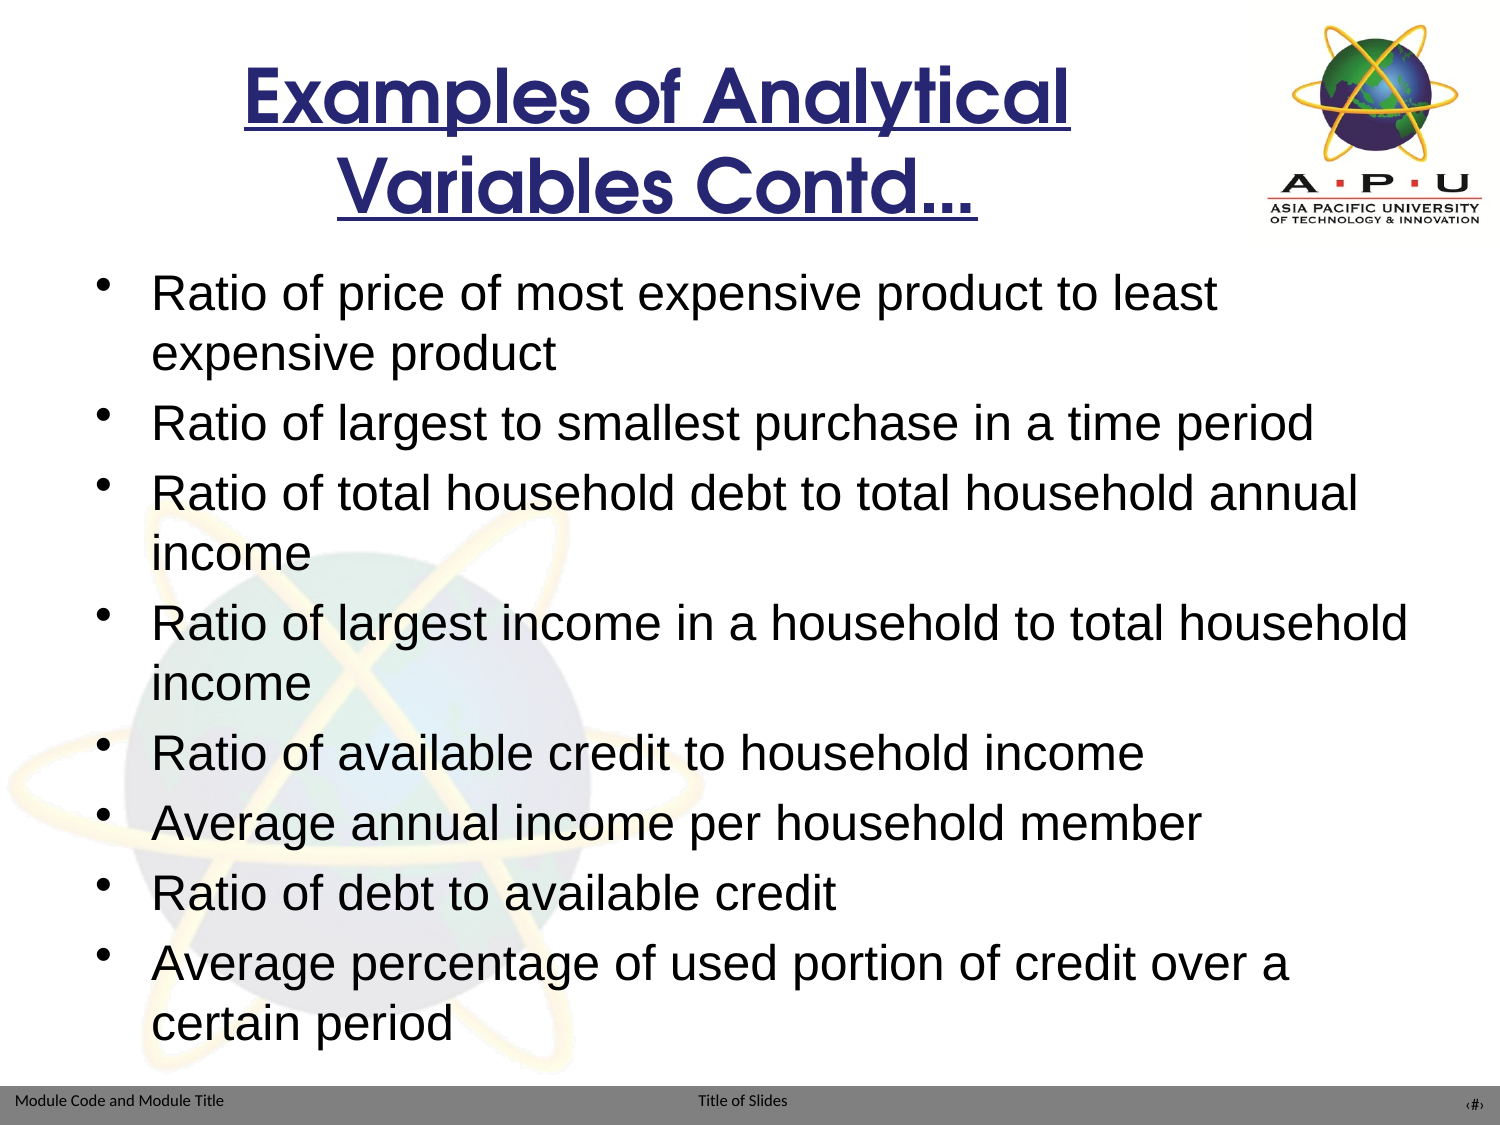

# Examples of Analytical Variables Contd…
Ratio of price of most expensive product to least expensive product
Ratio of largest to smallest purchase in a time period
Ratio of total household debt to total household annual income
Ratio of largest income in a household to total household income
Ratio of available credit to household income
Average annual income per household member
Ratio of debt to available credit
Average percentage of used portion of credit over a certain period

‹#›